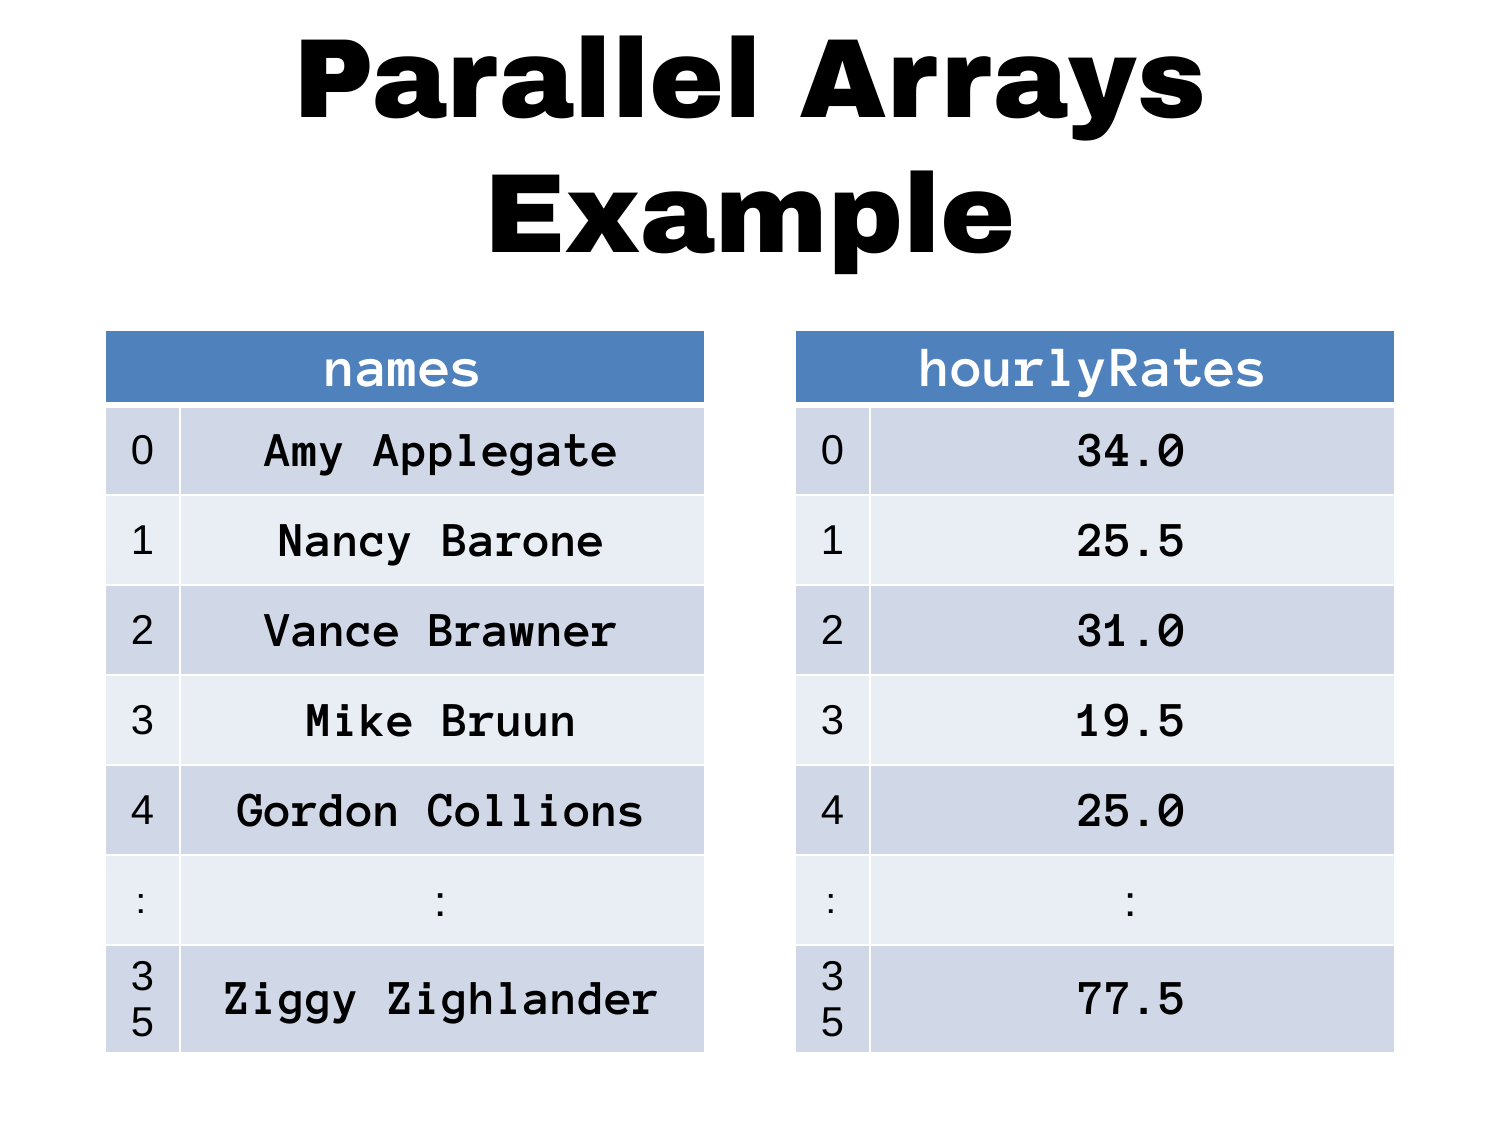

# Parallel Arrays Example
| names |  |
| --- | --- |
| 0 | Amy Applegate |
| 1 | Nancy Barone |
| 2 | Vance Brawner |
| 3 | Mike Bruun |
| 4 | Gordon Collions |
| : | : |
| 35 | Ziggy Zighlander |
| hourlyRates |  |
| --- | --- |
| 0 | 34.0 |
| 1 | 25.5 |
| 2 | 31.0 |
| 3 | 19.5 |
| 4 | 25.0 |
| : | : |
| 35 | 77.5 |